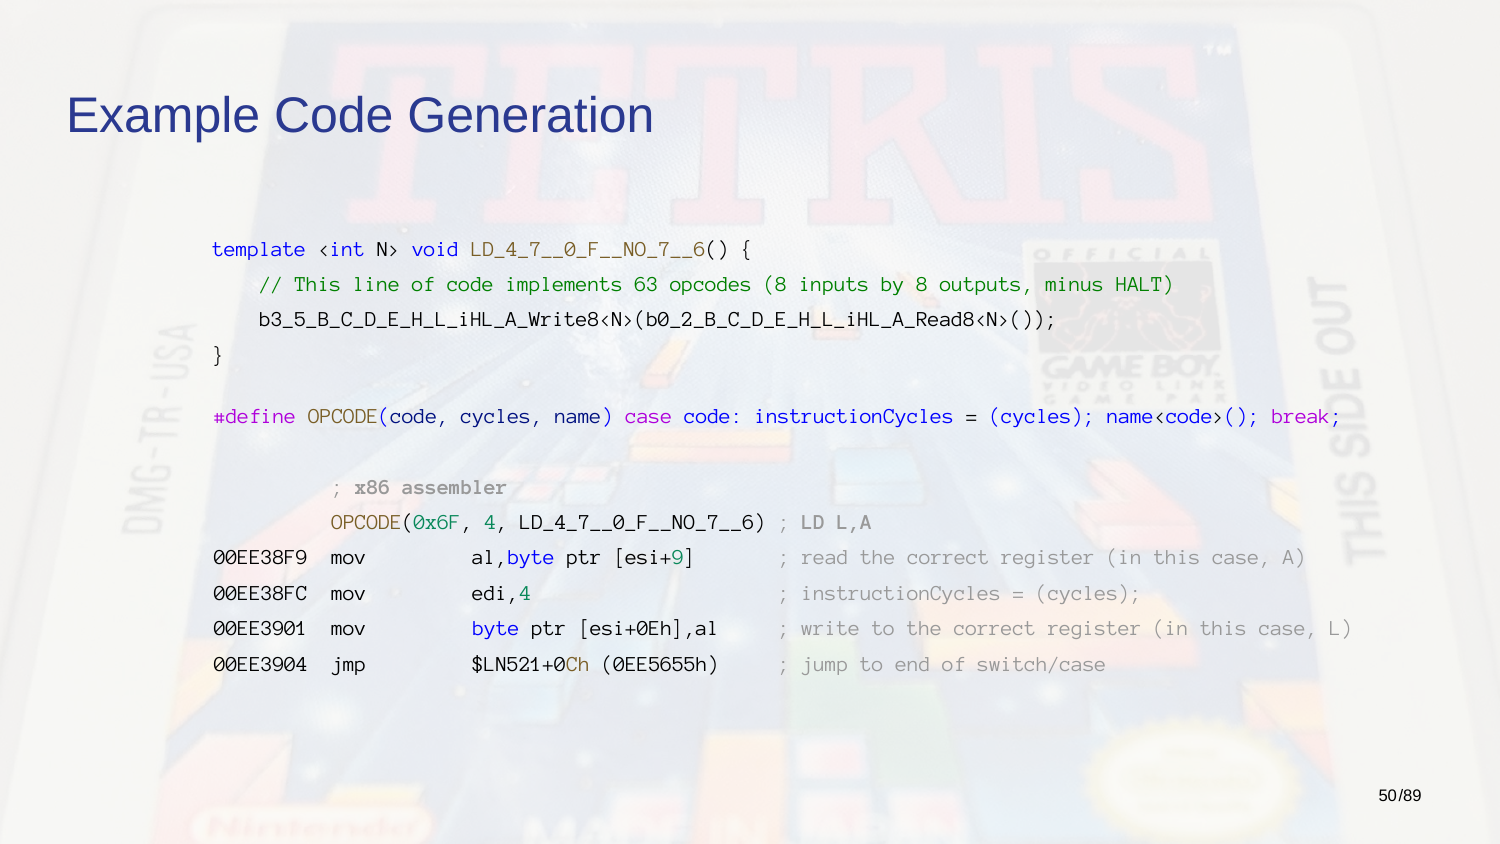

# Example Code Generation
template <int N> void LD_4_7__0_F__NO_7__6() {
    // This line of code implements 63 opcodes (8 inputs by 8 outputs, minus HALT)
    b3_5_B_C_D_E_H_L_iHL_A_Write8<N>(b0_2_B_C_D_E_H_L_iHL_A_Read8<N>());
}
#define OPCODE(code, cycles, name) case code: instructionCycles = (cycles); name<code>(); break;

          ; x86 assembler
          OPCODE(0x6F, 4, LD_4_7__0_F__NO_7__6) ; LD L,A
00EE38F9  mov         al,byte ptr [esi+9]       ; read the correct register (in this case, A)
00EE38FC  mov         edi,4                     ; instructionCycles = (cycles);
00EE3901  mov         byte ptr [esi+0Eh],al     ; write to the correct register (in this case, L)
00EE3904  jmp         $LN521+0Ch (0EE5655h)     ; jump to end of switch/case

50